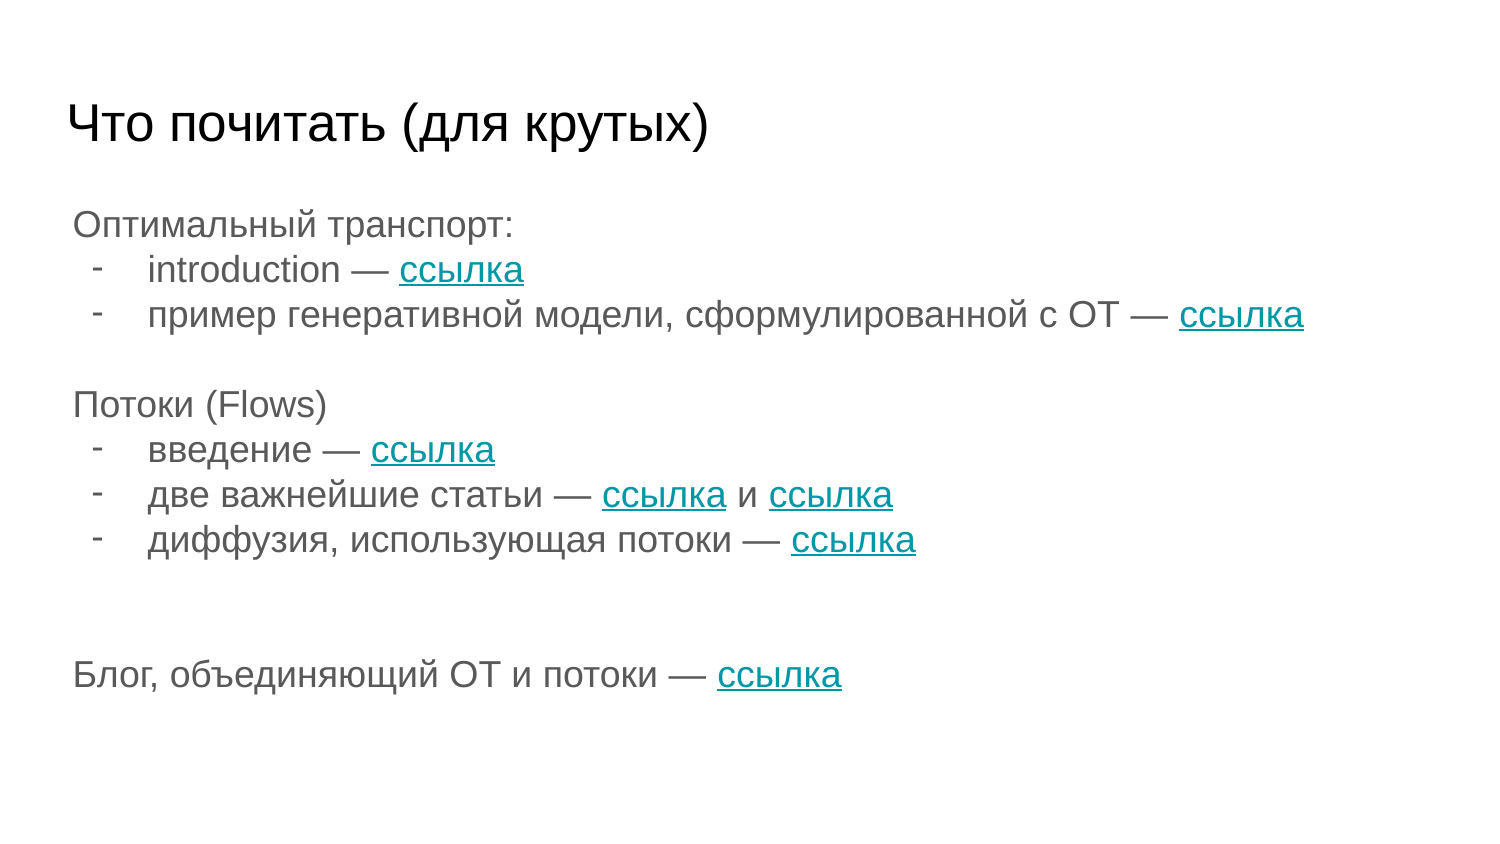

# Что почитать (для крутых)
Оптимальный транспорт:
introduction — ссылка
пример генеративной модели, сформулированной с ОТ — ссылка

Потоки (Flows)
введение — ссылка
две важнейшие статьи — ссылка и ссылка
диффузия, использующая потоки — ссылка

Блог, объединяющий OT и потоки — ссылка